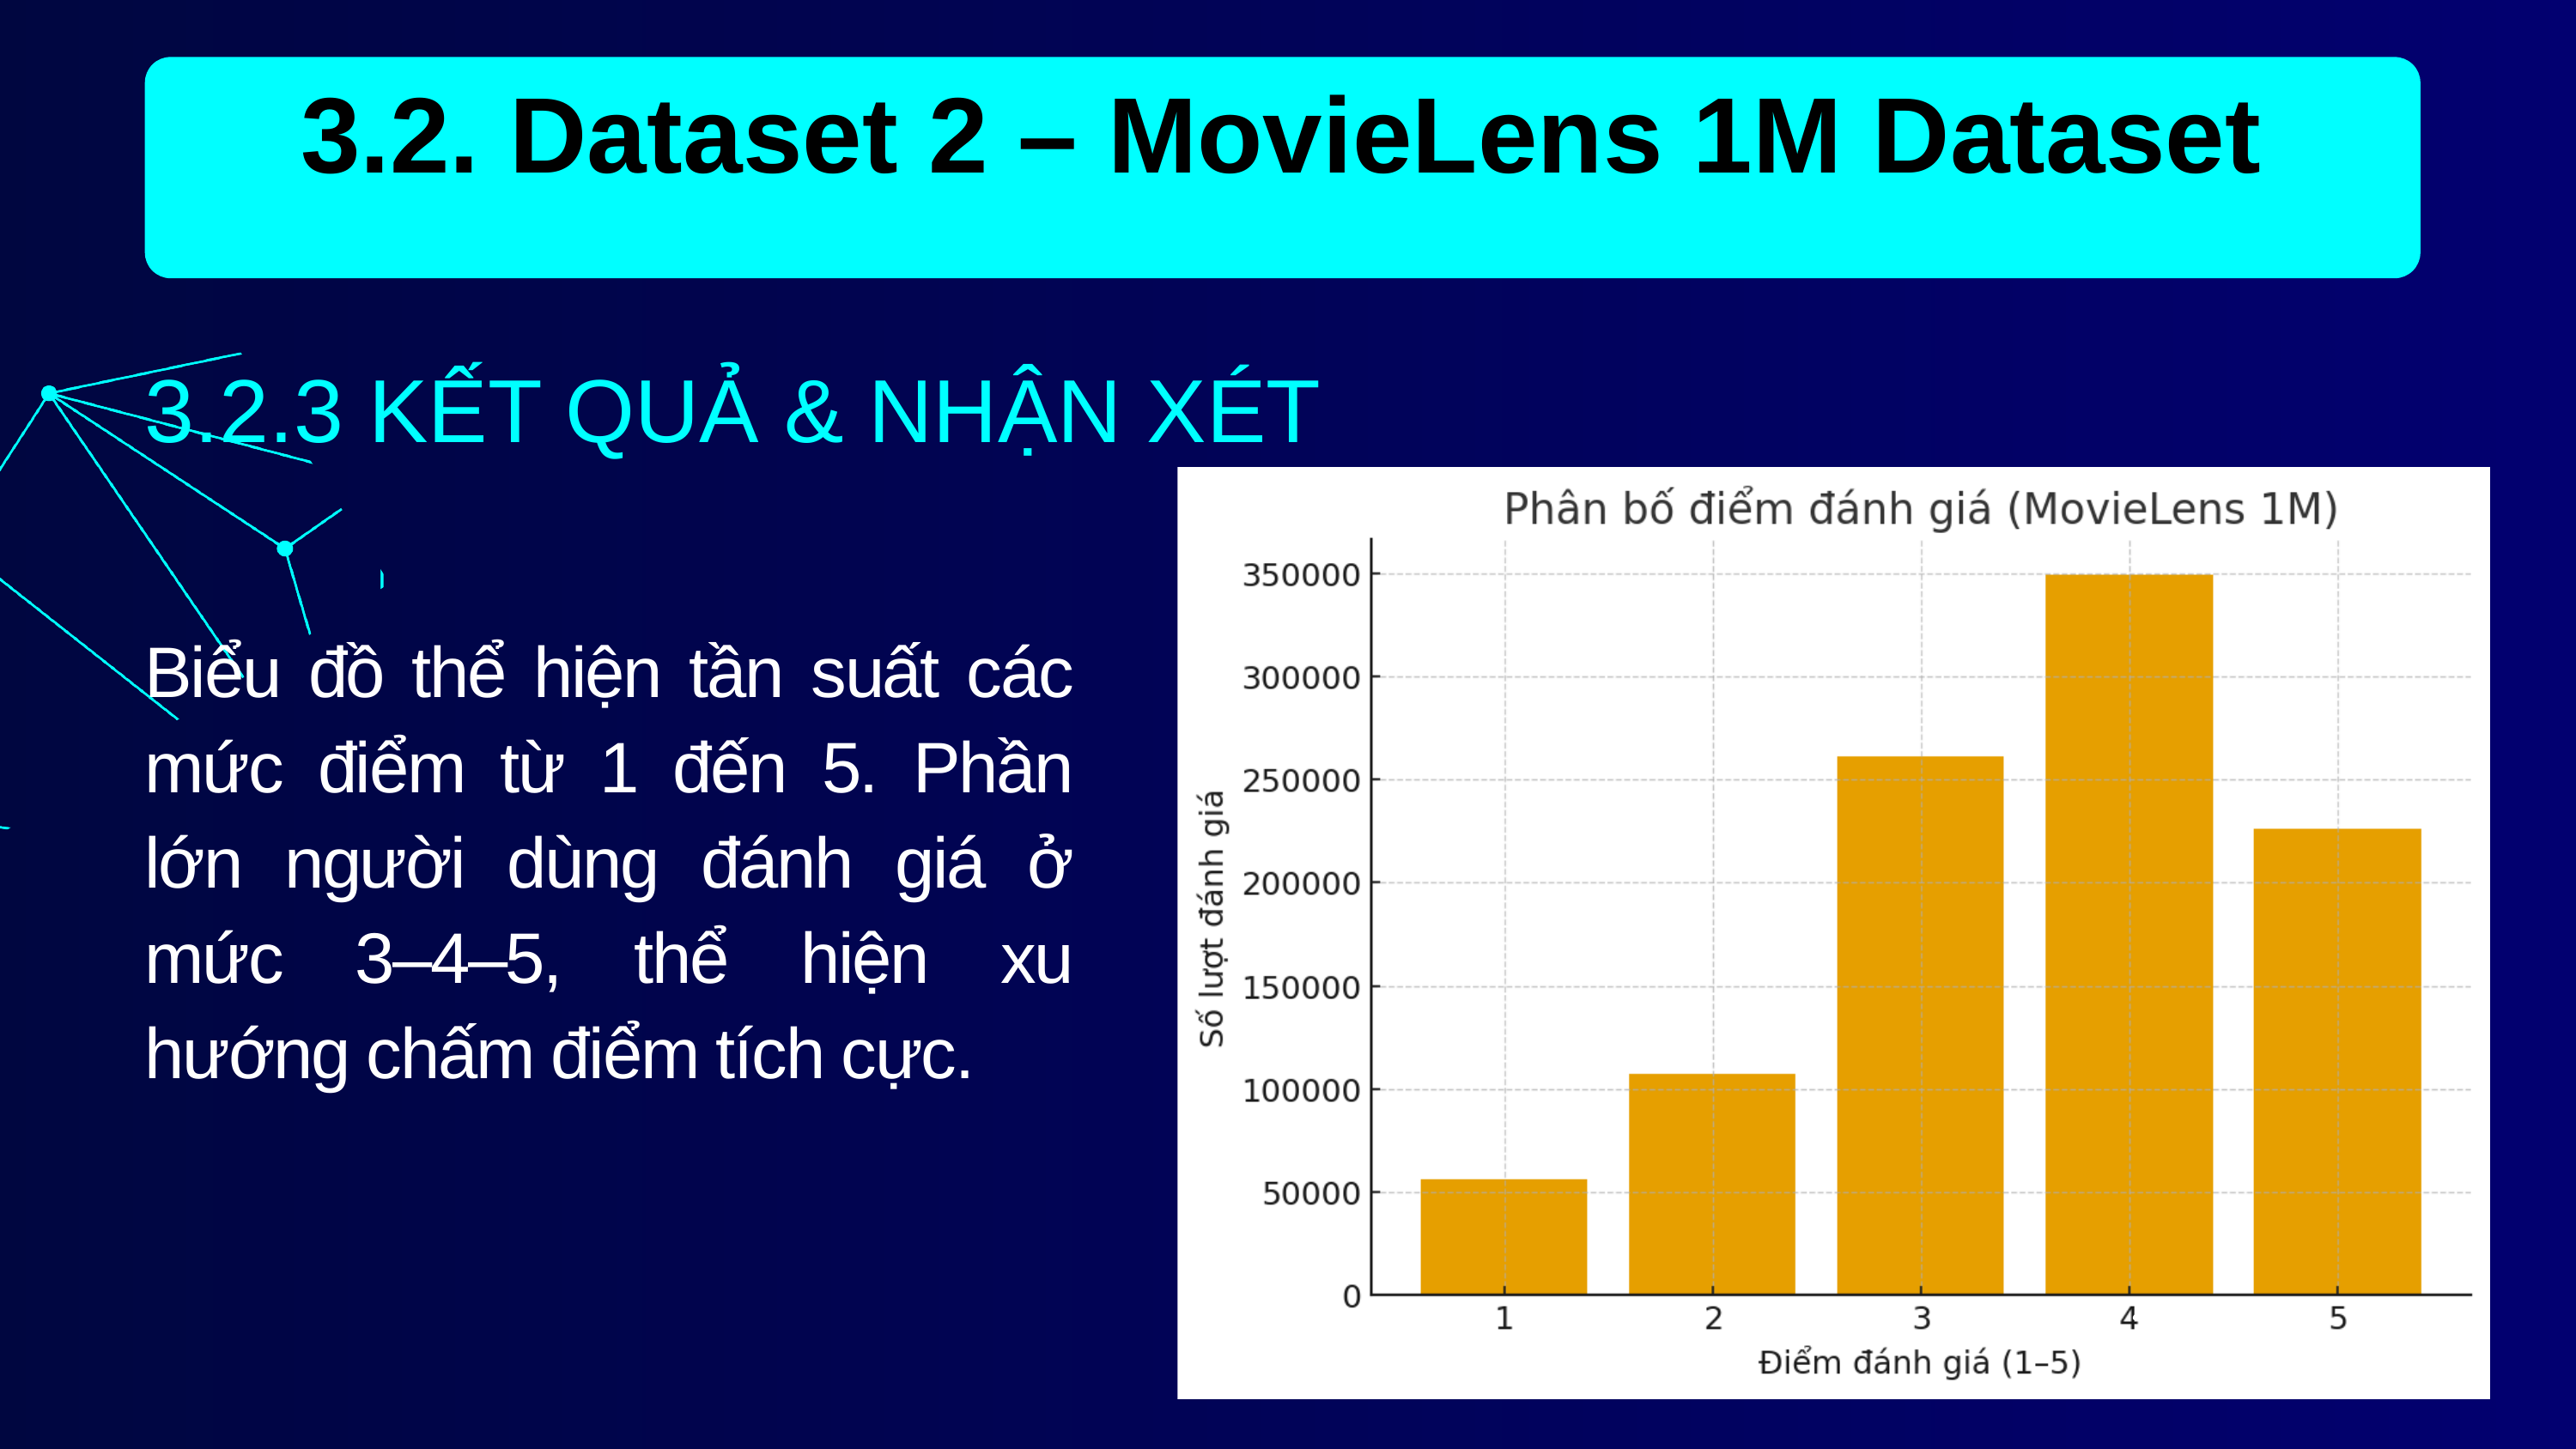

3.2. Dataset 2 – MovieLens 1M Dataset

3.2.3 KẾT QUẢ & NHẬN XÉT

Biểu đồ thể hiện tần suất các mức điểm từ 1 đến 5. Phần lớn người dùng đánh giá ở mức 3–4–5, thể hiện xu hướng chấm điểm tích cực.

21